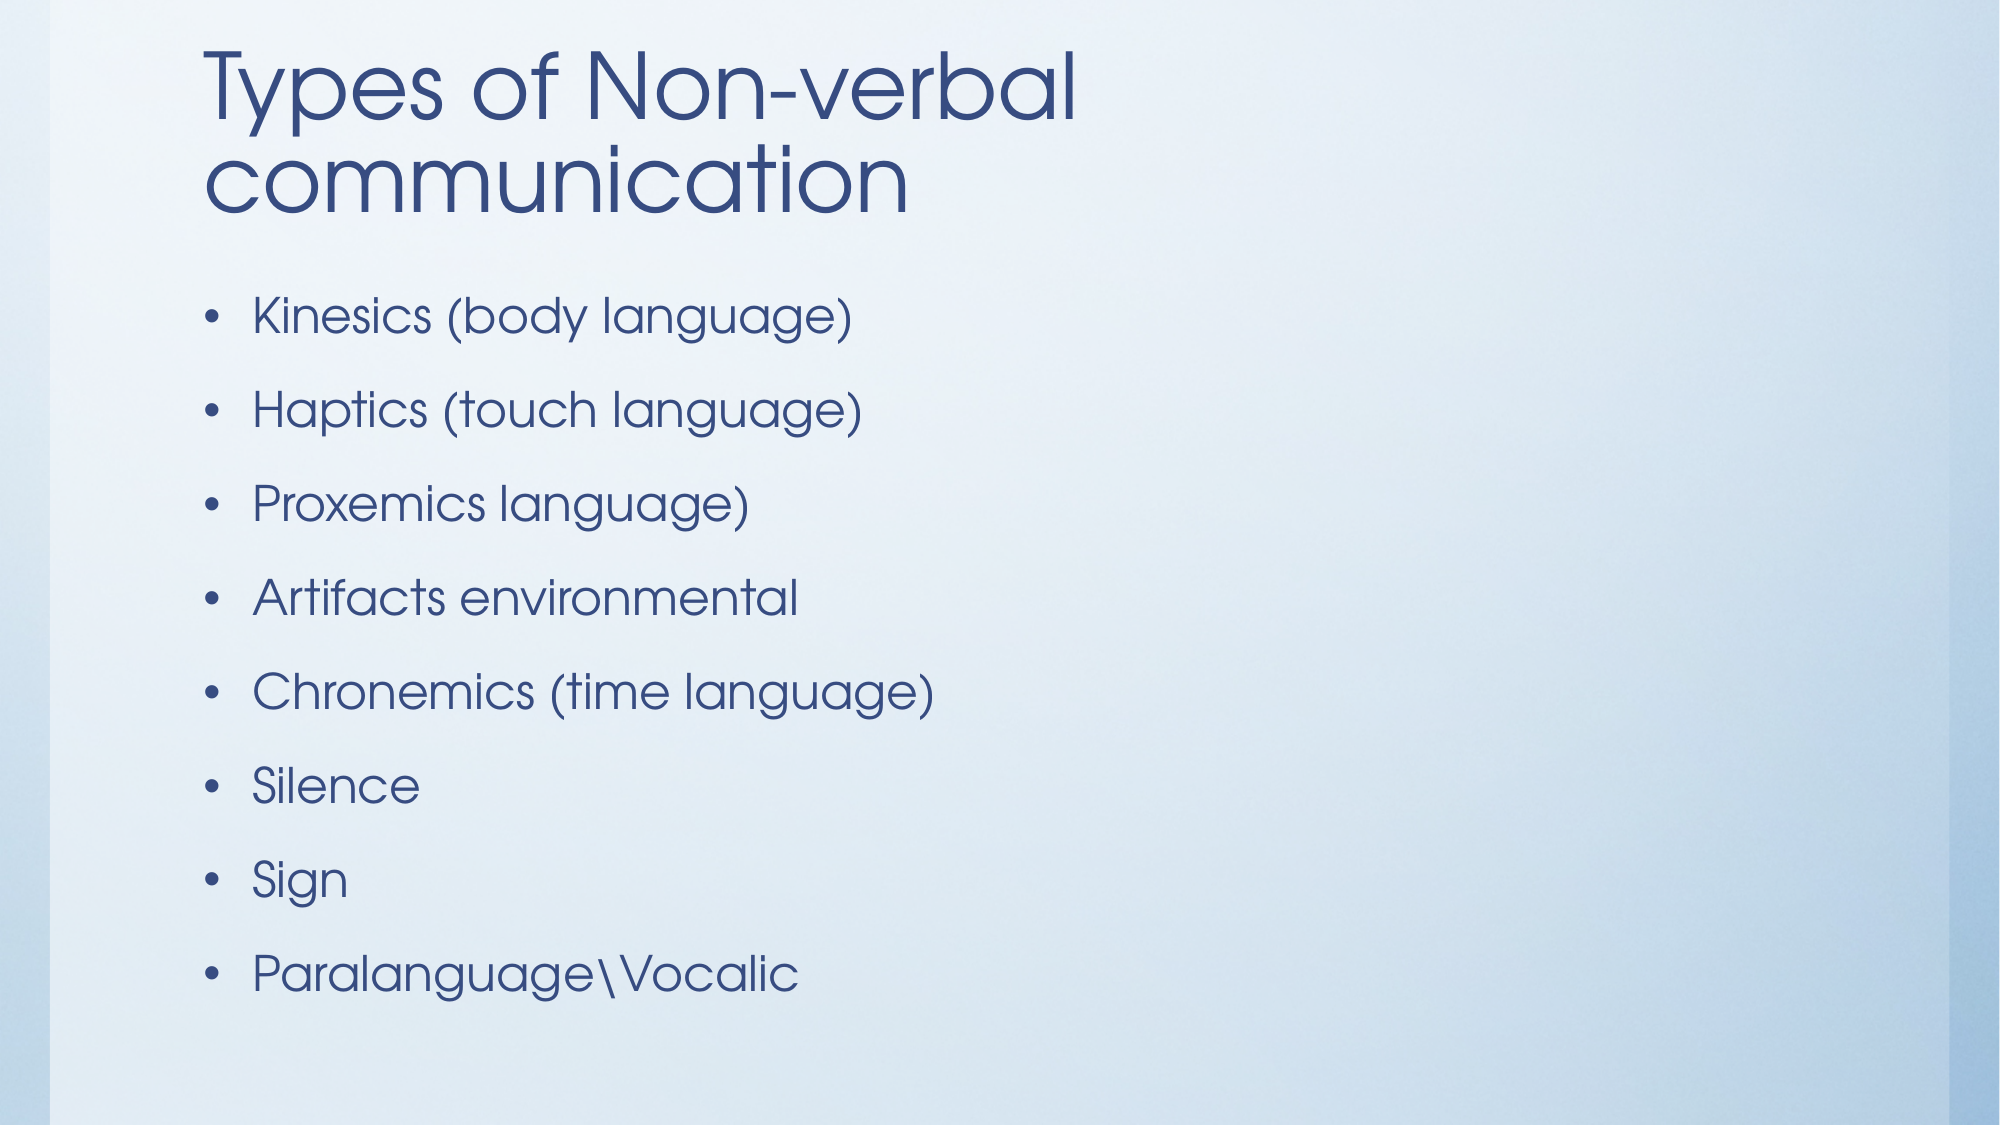

# Types of Non-verbal communication
Kinesics (body language)
Haptics (touch language)
Proxemics language)
Artifacts environmental
Chronemics (time language)
Silence
Sign
Paralanguage\Vocalic